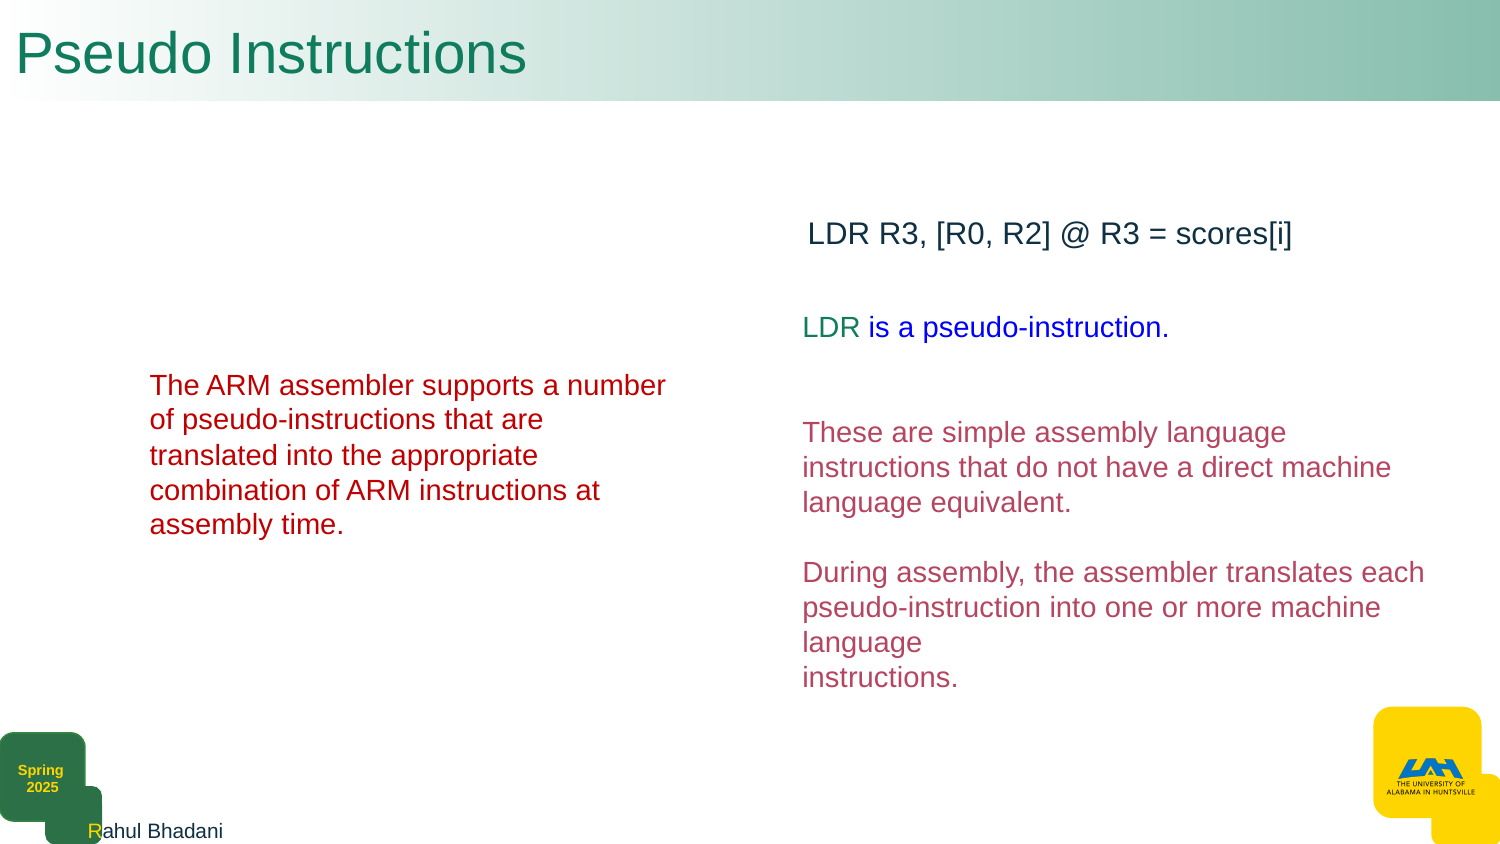

# Pseudo Instructions
LDR R3, [R0, R2] @ R3 = scores[i]

LDR is a pseudo-instruction.

These are simple assembly language instructions that do not have a direct machine language equivalent.

During assembly, the assembler translates each pseudo-instruction into one or more machine language
instructions.

The ARM assembler supports a number of pseudo-instructions that are translated into the appropriate combination of ARM instructions at assembly time.